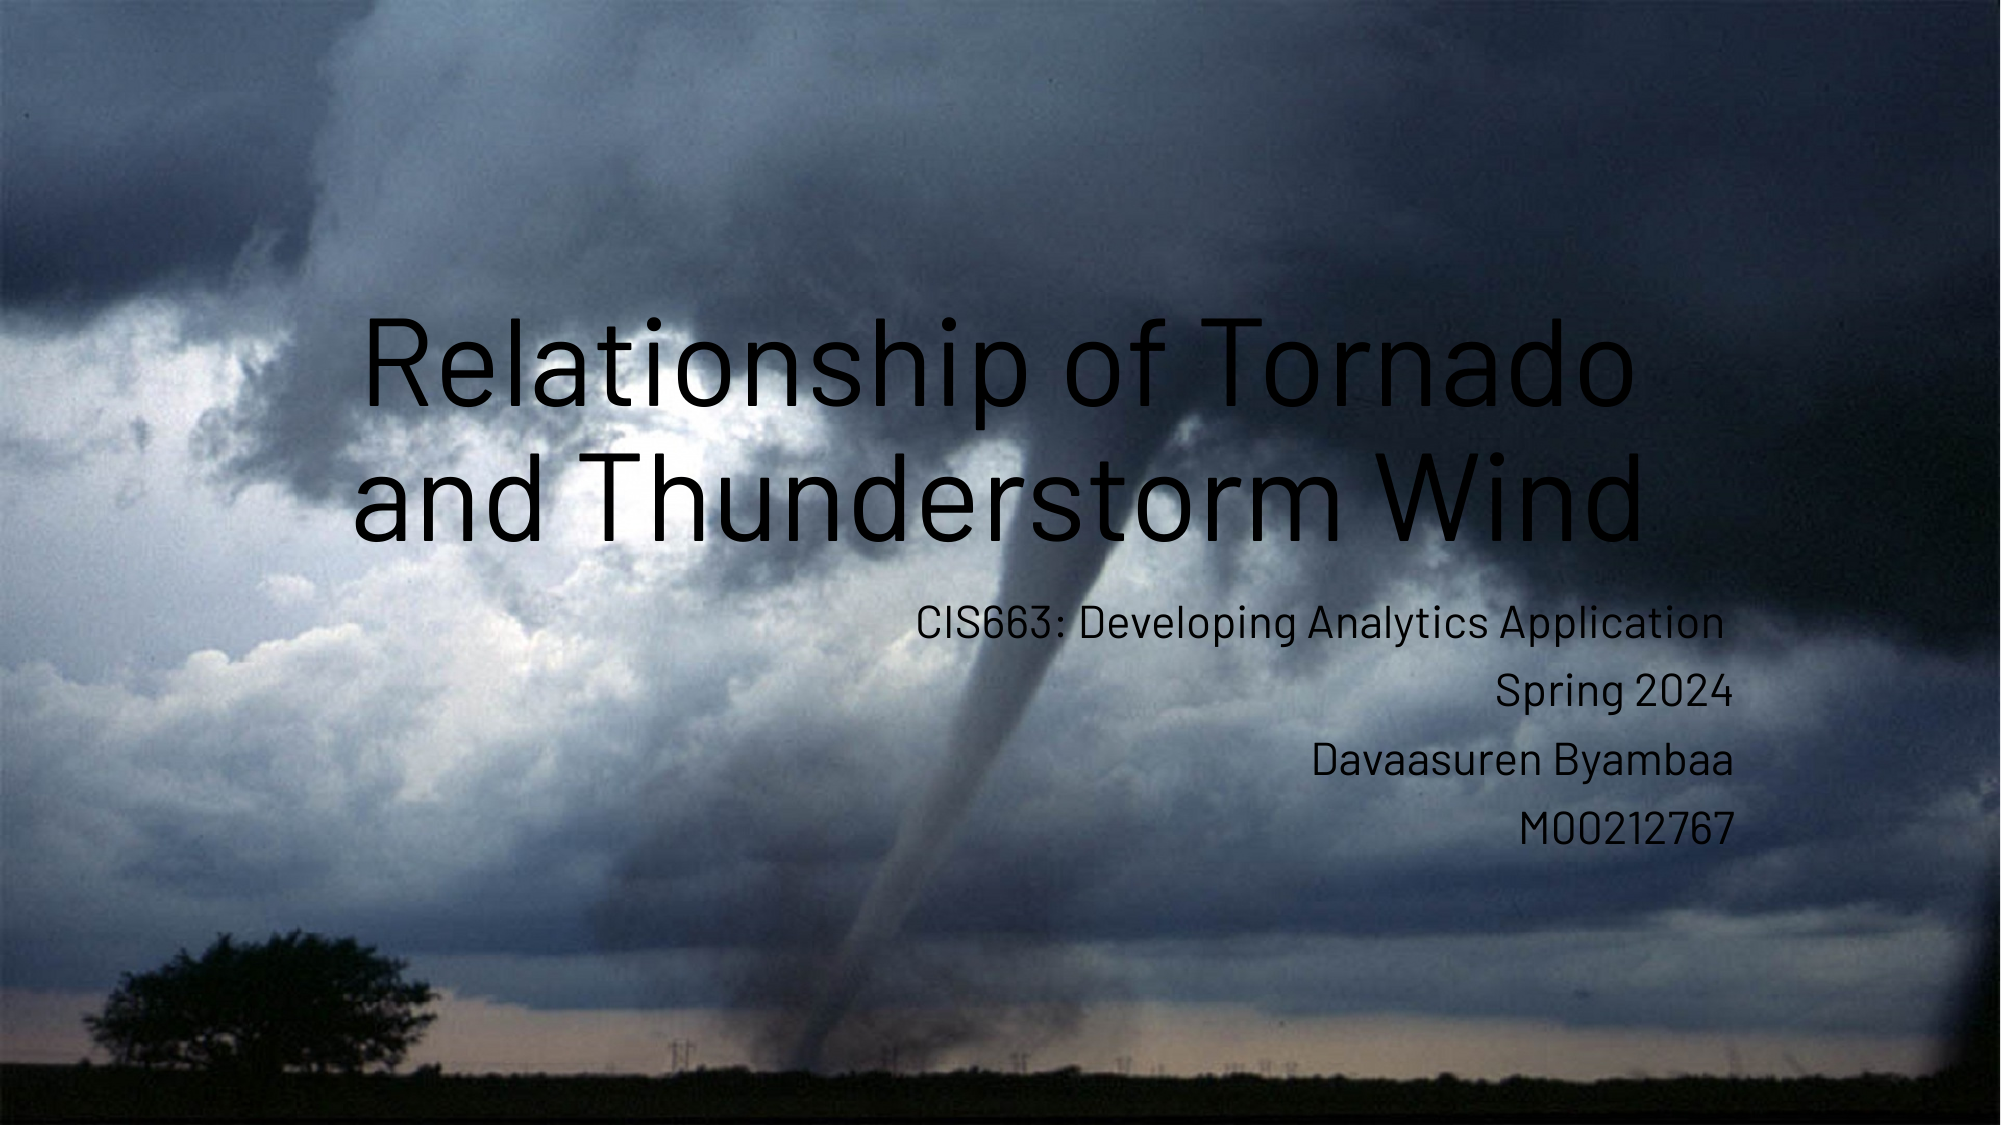

# Relationship of Tornado and Thunderstorm Wind
CIS663: Developing Analytics Application
Spring 2024
Davaasuren Byambaa
M00212767